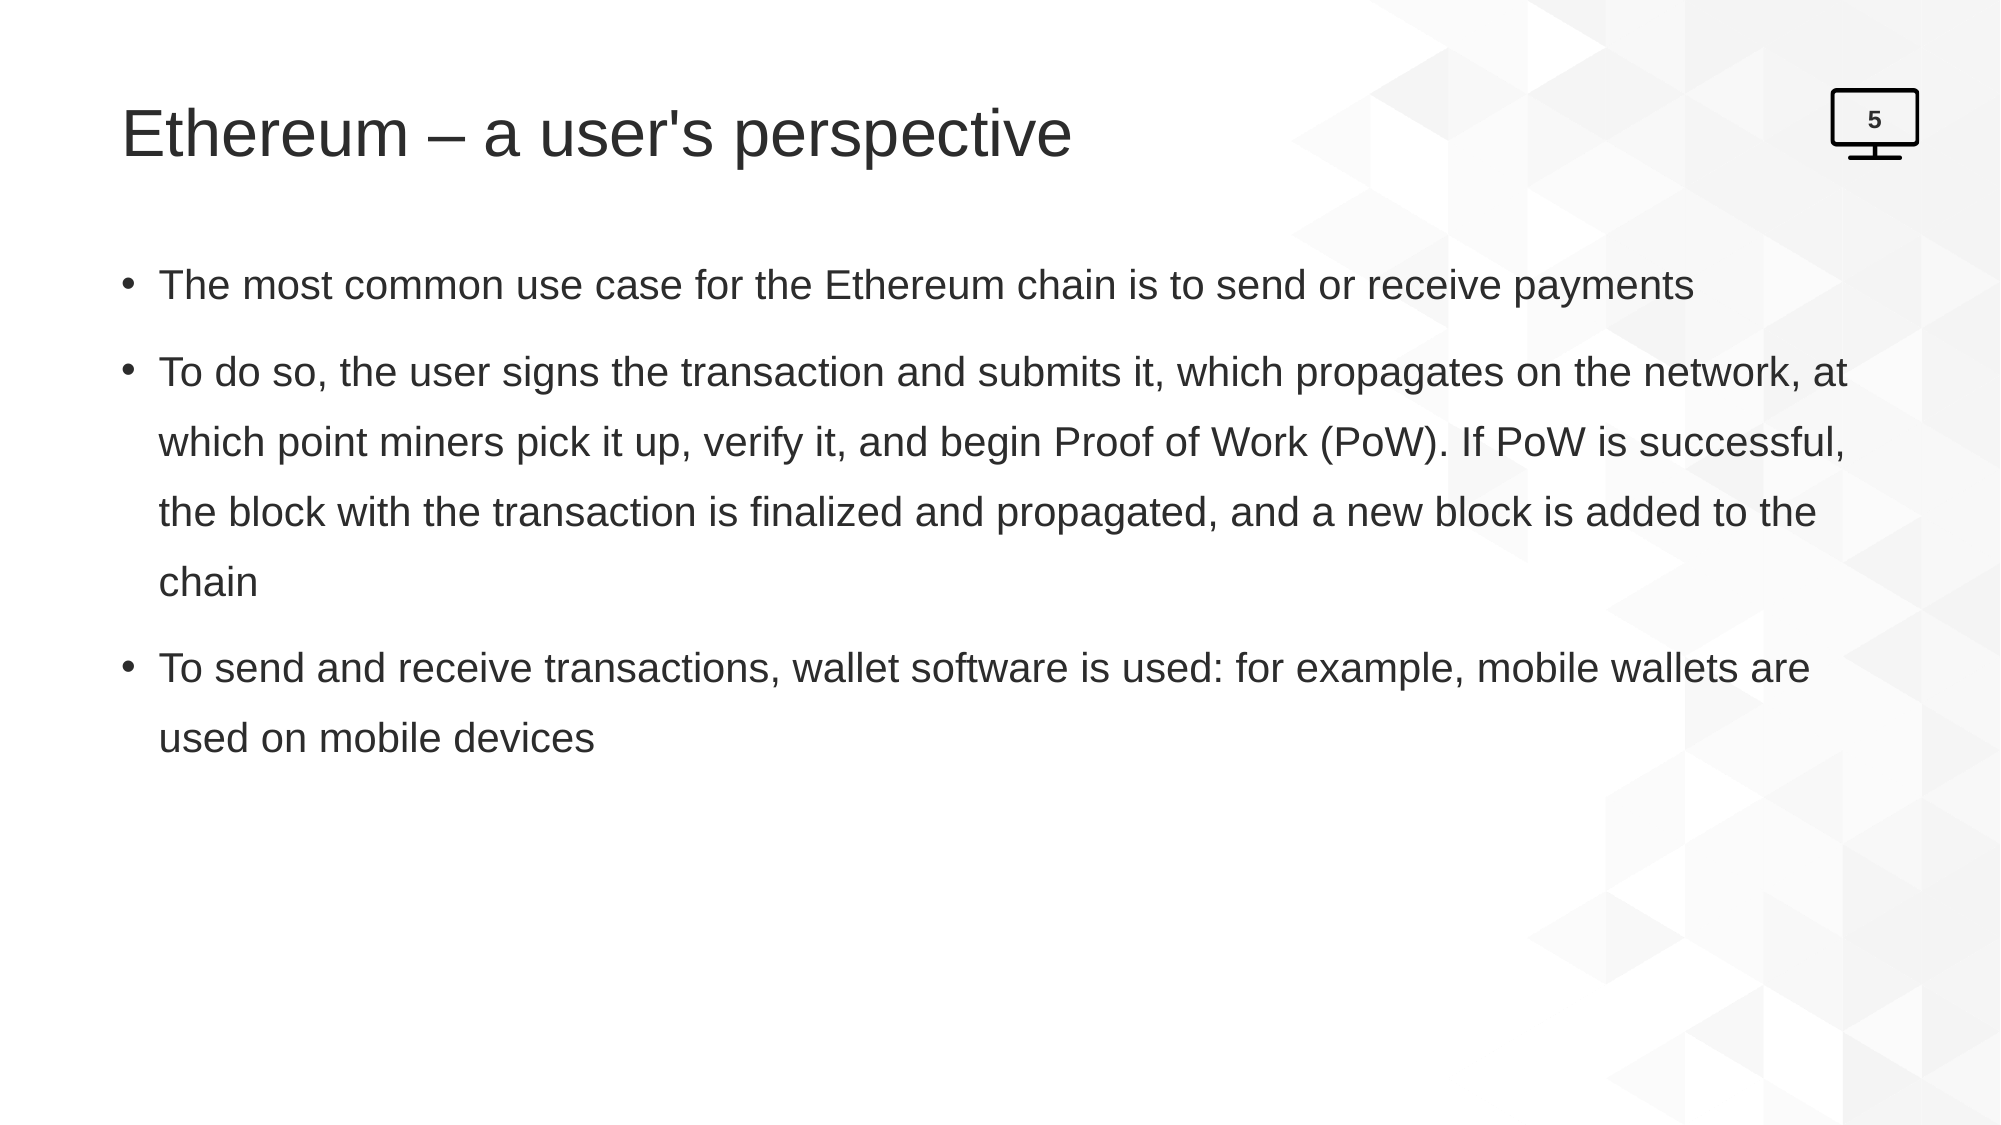

# Ethereum – a user's perspective
5
The most common use case for the Ethereum chain is to send or receive payments
To do so, the user signs the transaction and submits it, which propagates on the network, at which point miners pick it up, verify it, and begin Proof of Work (PoW). If PoW is successful, the block with the transaction is finalized and propagated, and a new block is added to the chain
To send and receive transactions, wallet software is used: for example, mobile wallets are used on mobile devices